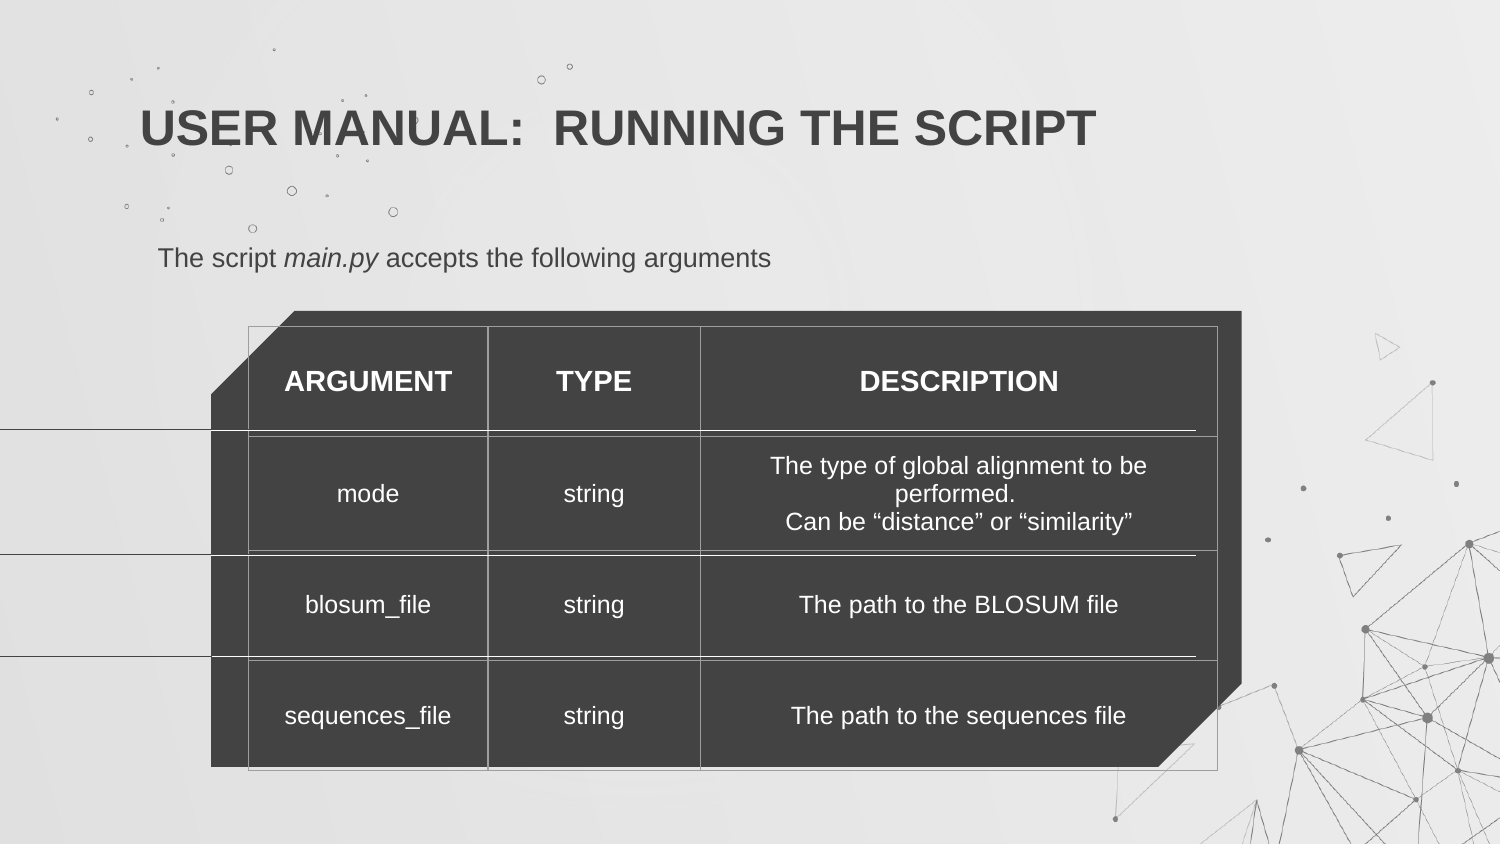

# USER MANUAL:  RUNNING THE SCRIPT
The script main.py accepts the following arguments

| ARGUMENT | TYPE | DESCRIPTION |
| --- | --- | --- |
| mode | string | The type of global alignment to be performed. Can be “distance” or “similarity” |
| blosum\_file | string | The path to the BLOSUM file |
| sequences\_file | string | The path to the sequences file |